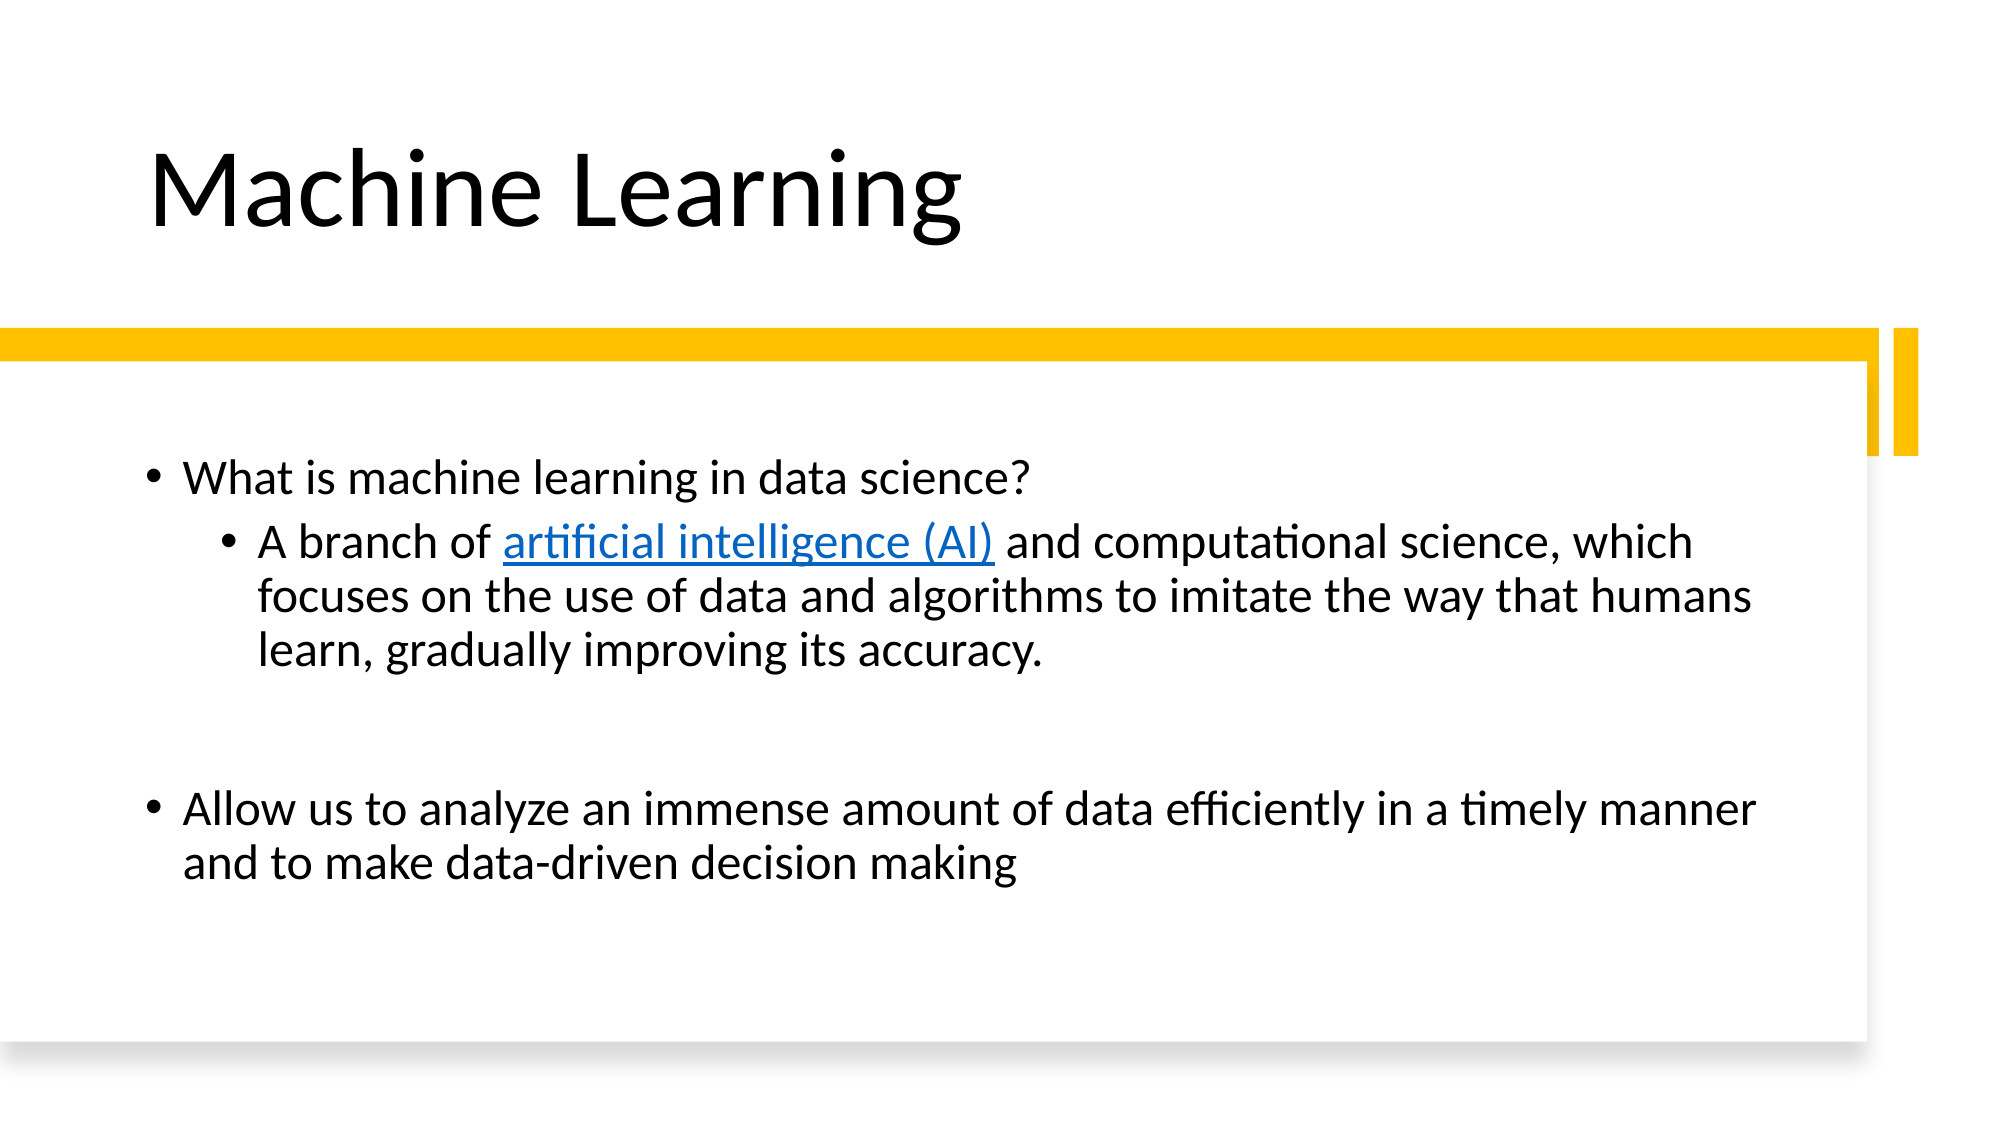

# Machine Learning

What is machine learning in data science?
A branch of artificial intelligence (AI) and computational science, which focuses on the use of data and algorithms to imitate the way that humans learn, gradually improving its accuracy.

Allow us to analyze an immense amount of data efficiently in a timely manner and to make data-driven decision making